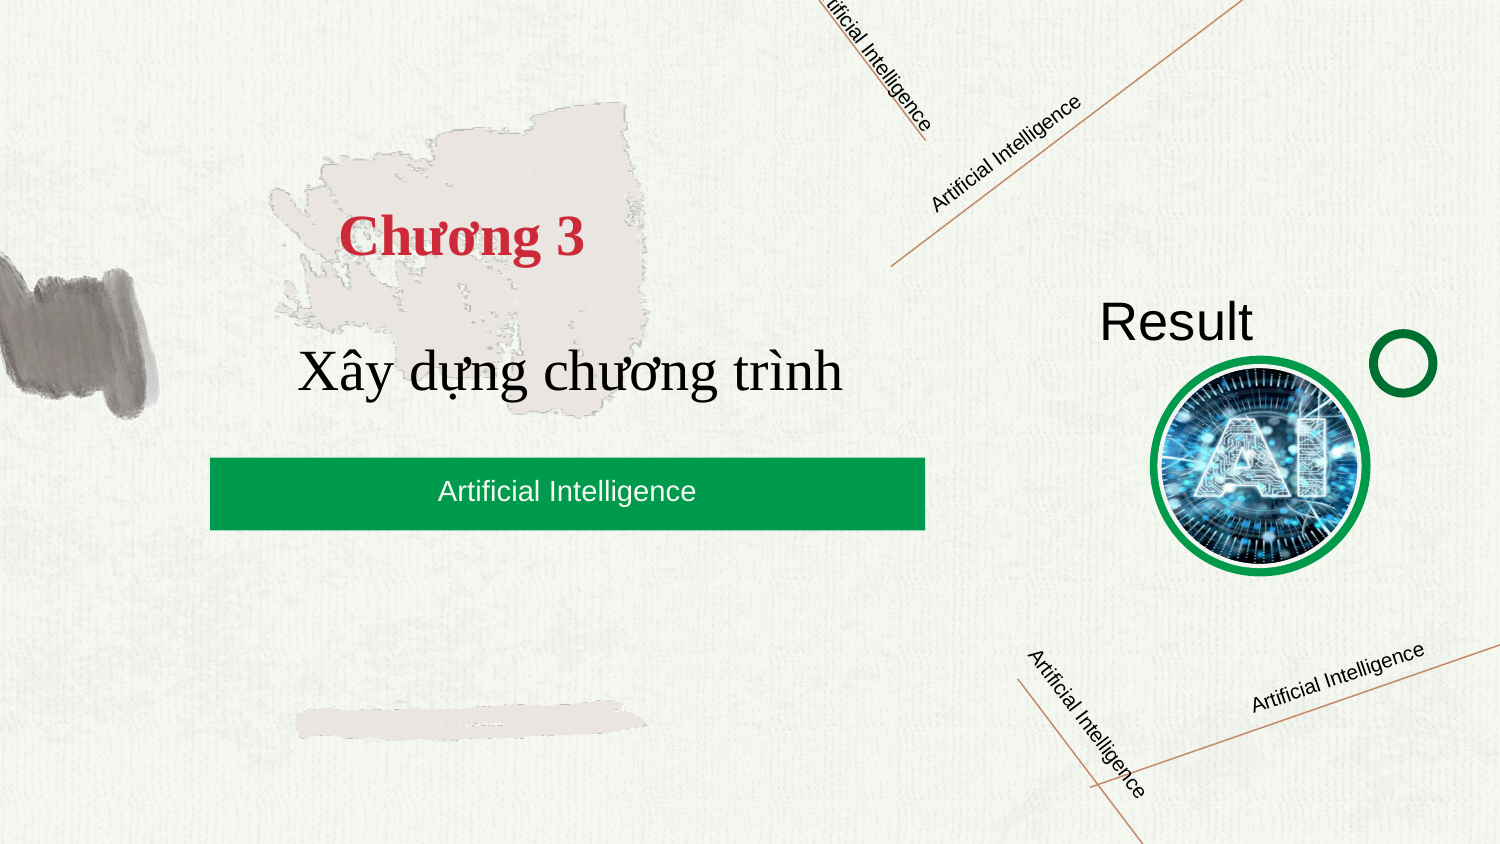

Artificial Intelligence

# Chương 3
Artificial Intelligence

Result

Xây dựng chương trình
Artificial Intelligence
Artificial Intelligence

Artificial Intelligence